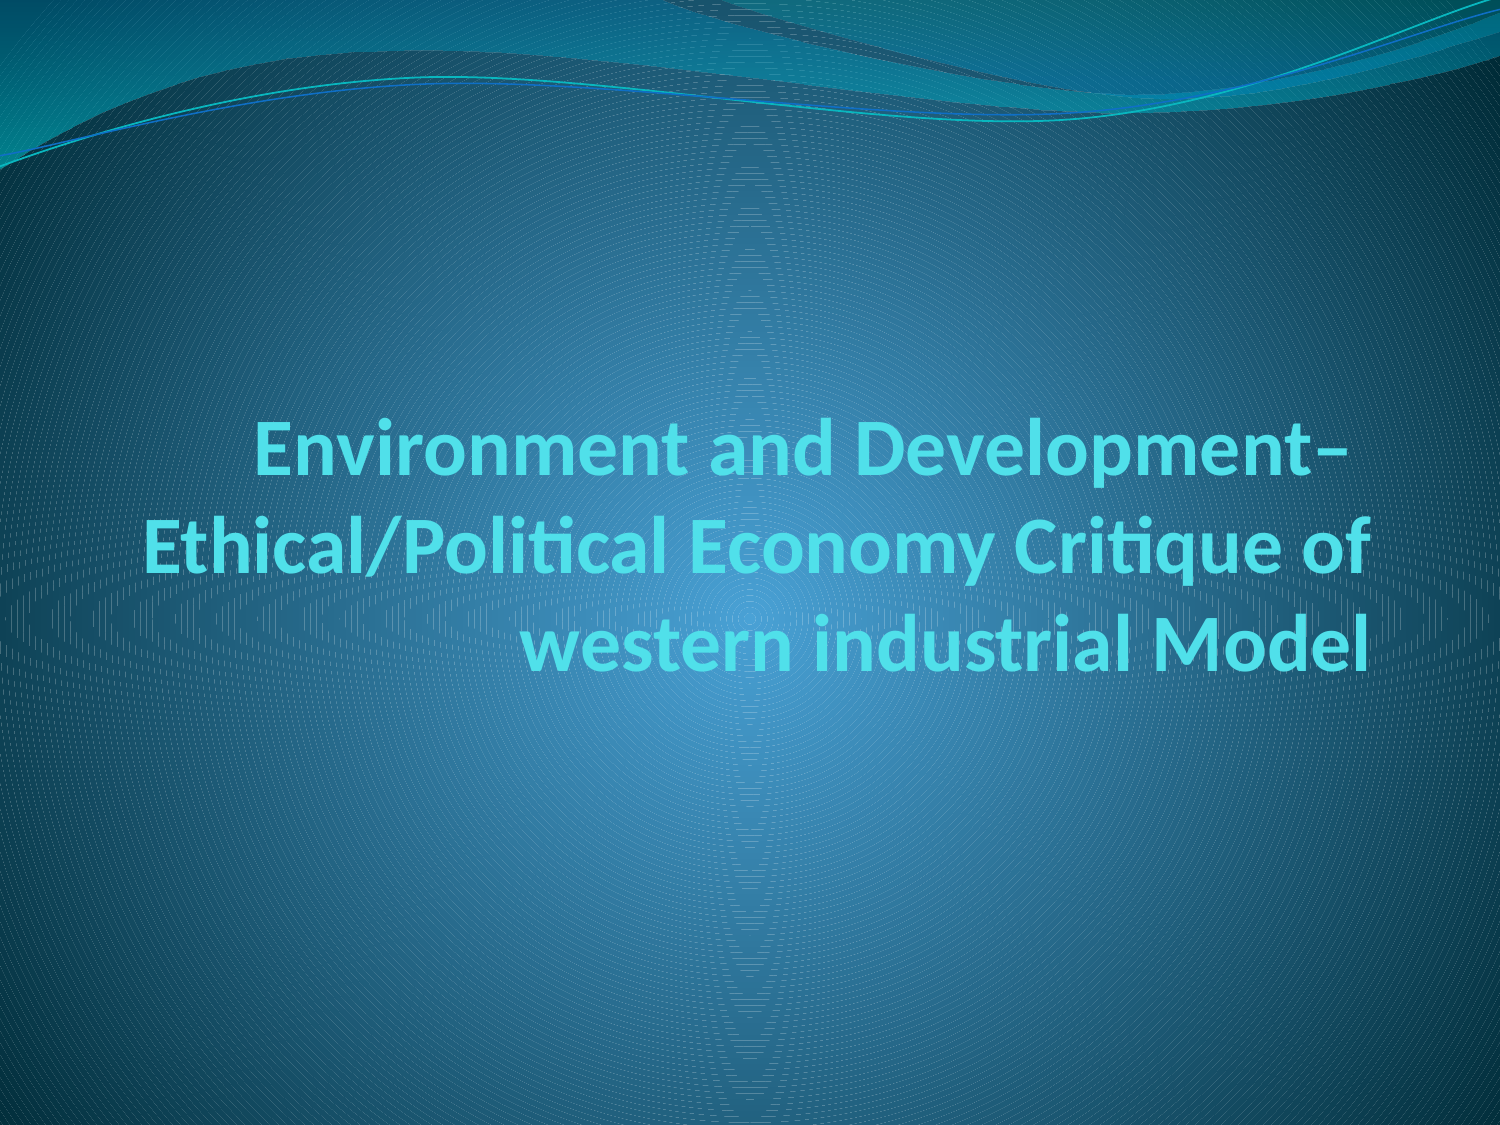

# Environment and Development– Ethical/Political Economy Critique of western industrial Model